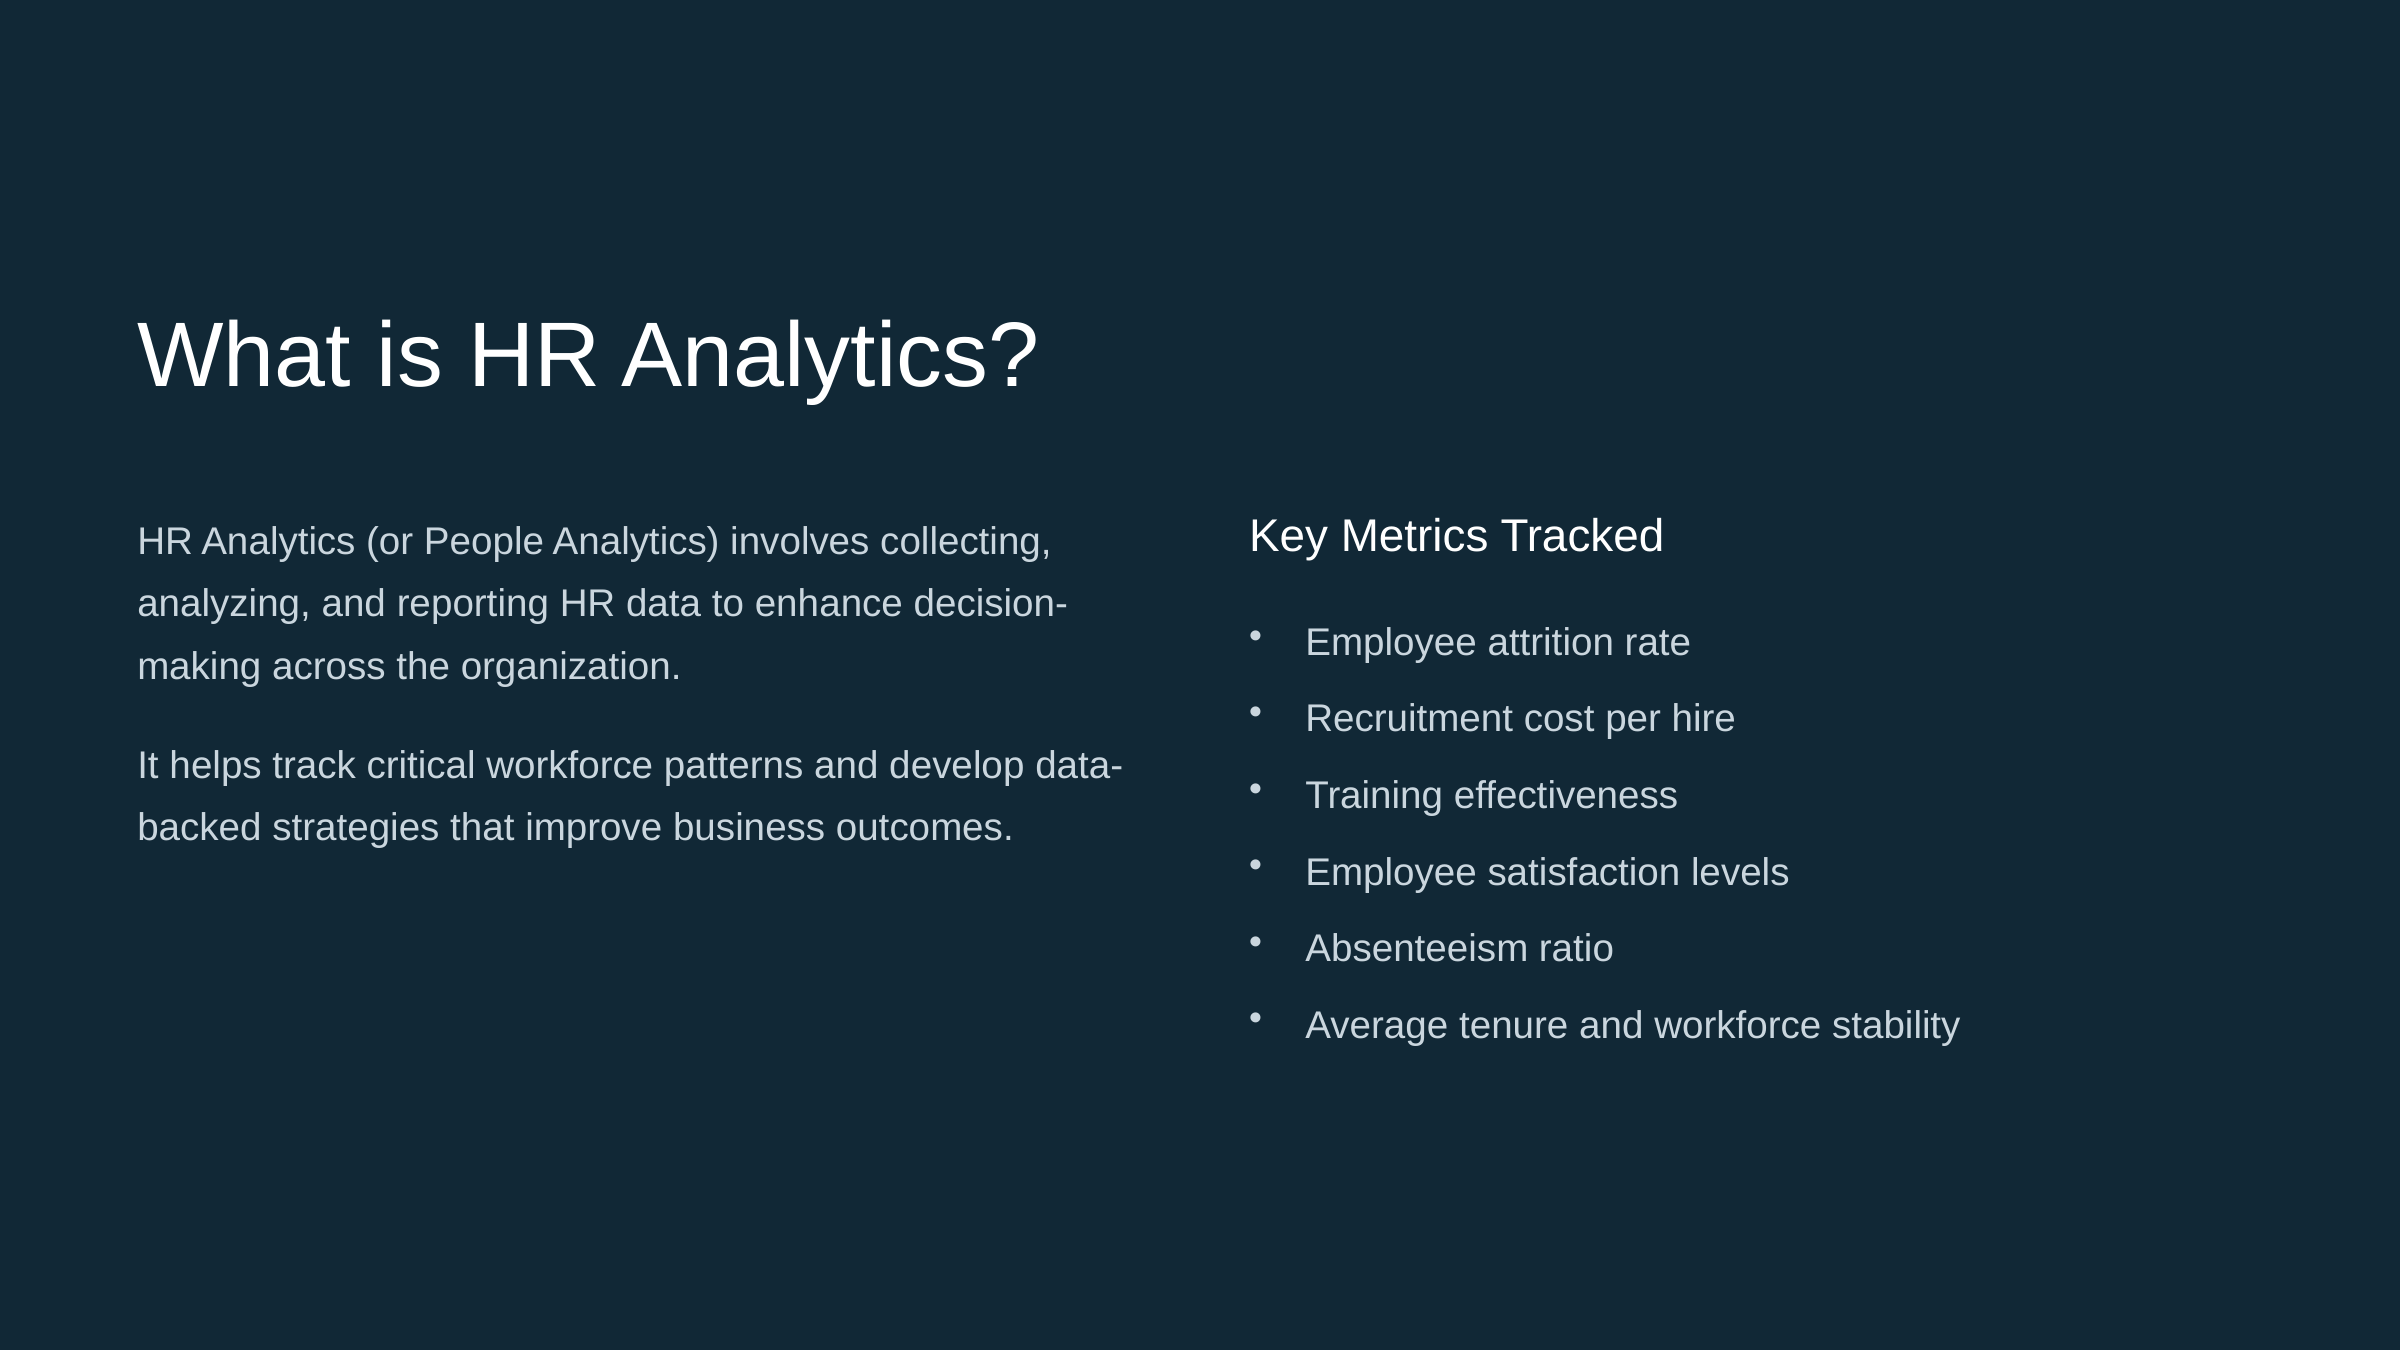

What is HR Analytics?
HR Analytics (or People Analytics) involves collecting, analyzing, and reporting HR data to enhance decision-making across the organization.
Key Metrics Tracked
Employee attrition rate
Recruitment cost per hire
It helps track critical workforce patterns and develop data-backed strategies that improve business outcomes.
Training effectiveness
Employee satisfaction levels
Absenteeism ratio
Average tenure and workforce stability